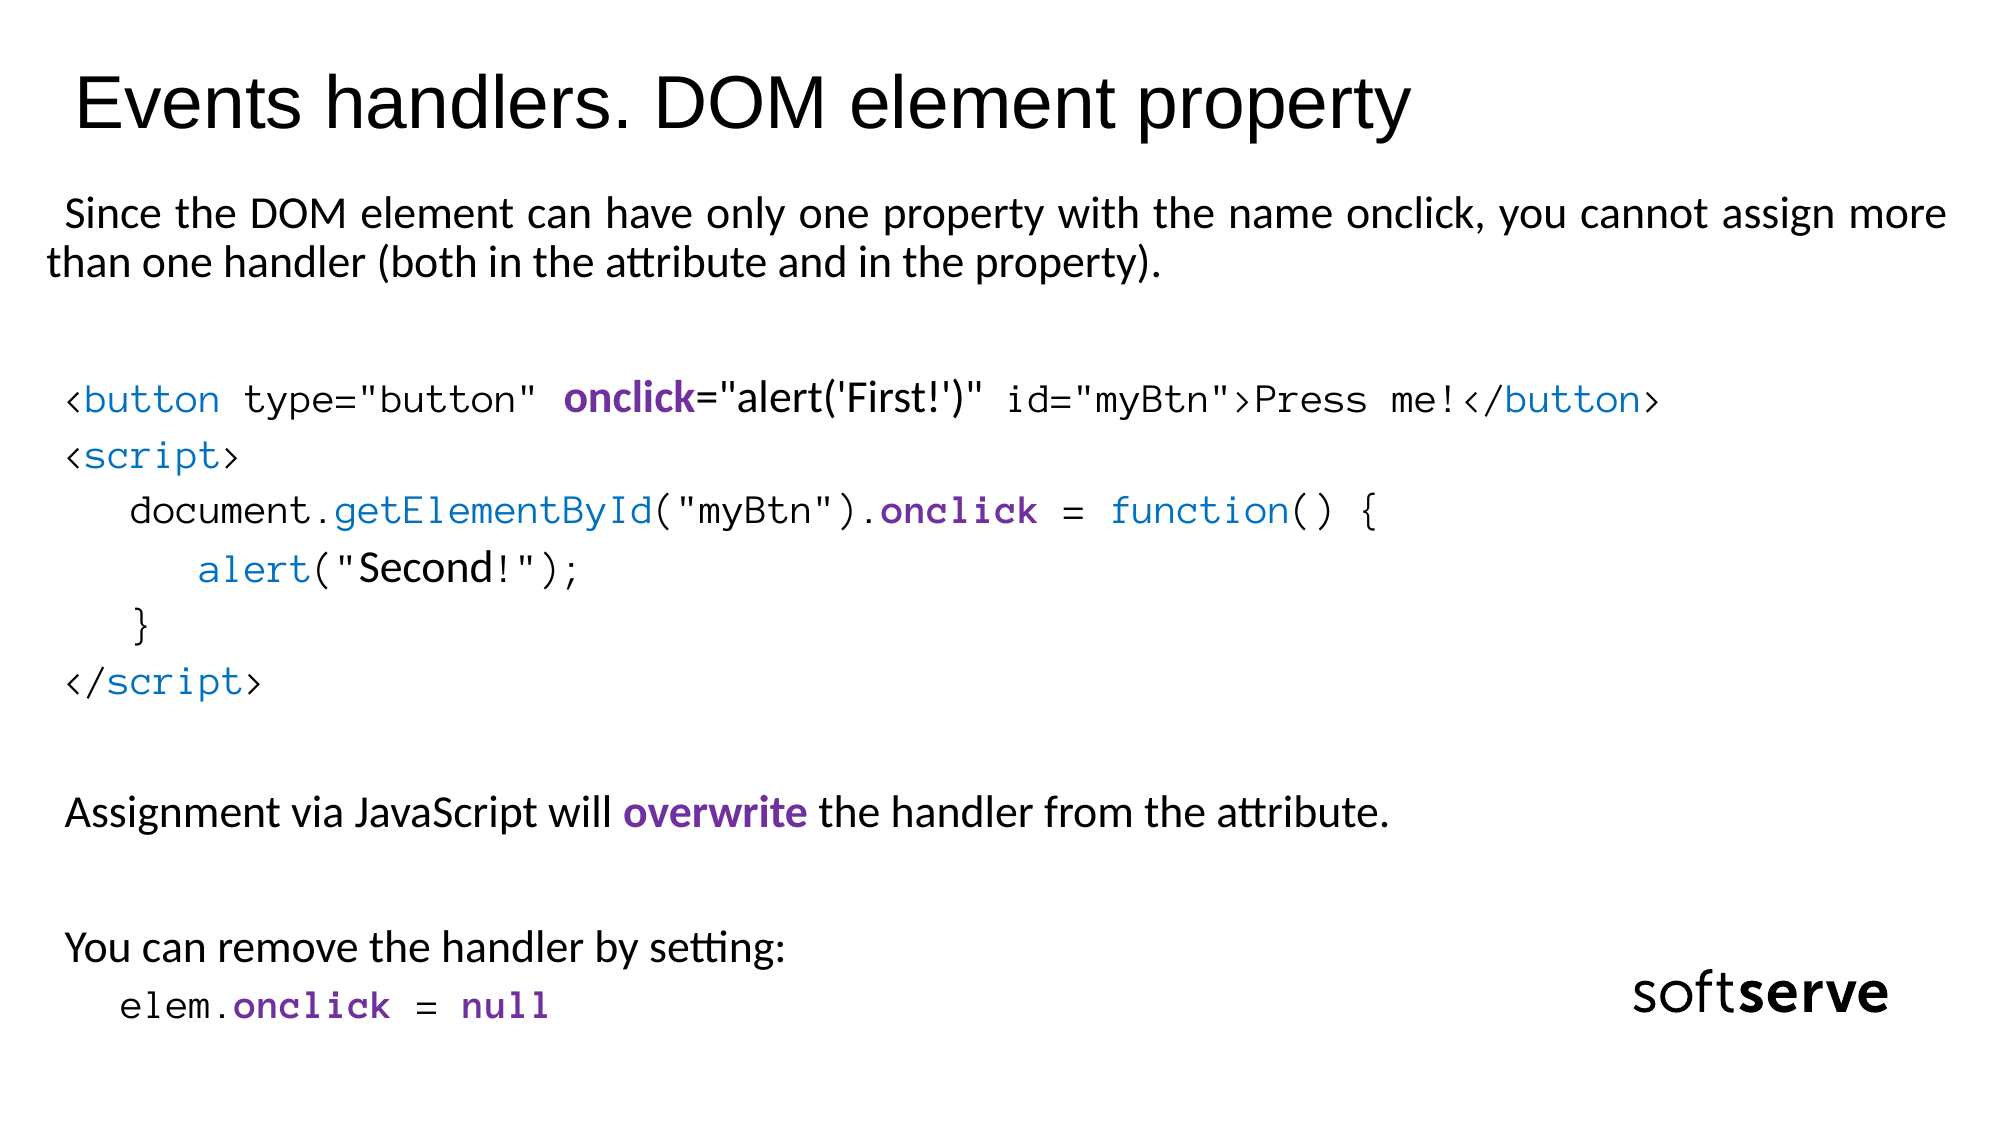

# Events handlers. DOM element property
Since the DOM element can have only one property with the name onclick, you cannot assign more than one handler (both in the attribute and in the property).

<button type="button" onclick="alert('First!')" id="myBtn">Press me!</button>
<script>
   document.getElementById("myBtn").onclick = function() {
      alert("Second!");
   }
</script>

Assignment via JavaScript will overwrite the handler from the attribute.

You can remove the handler by setting:
elem.onclick = null